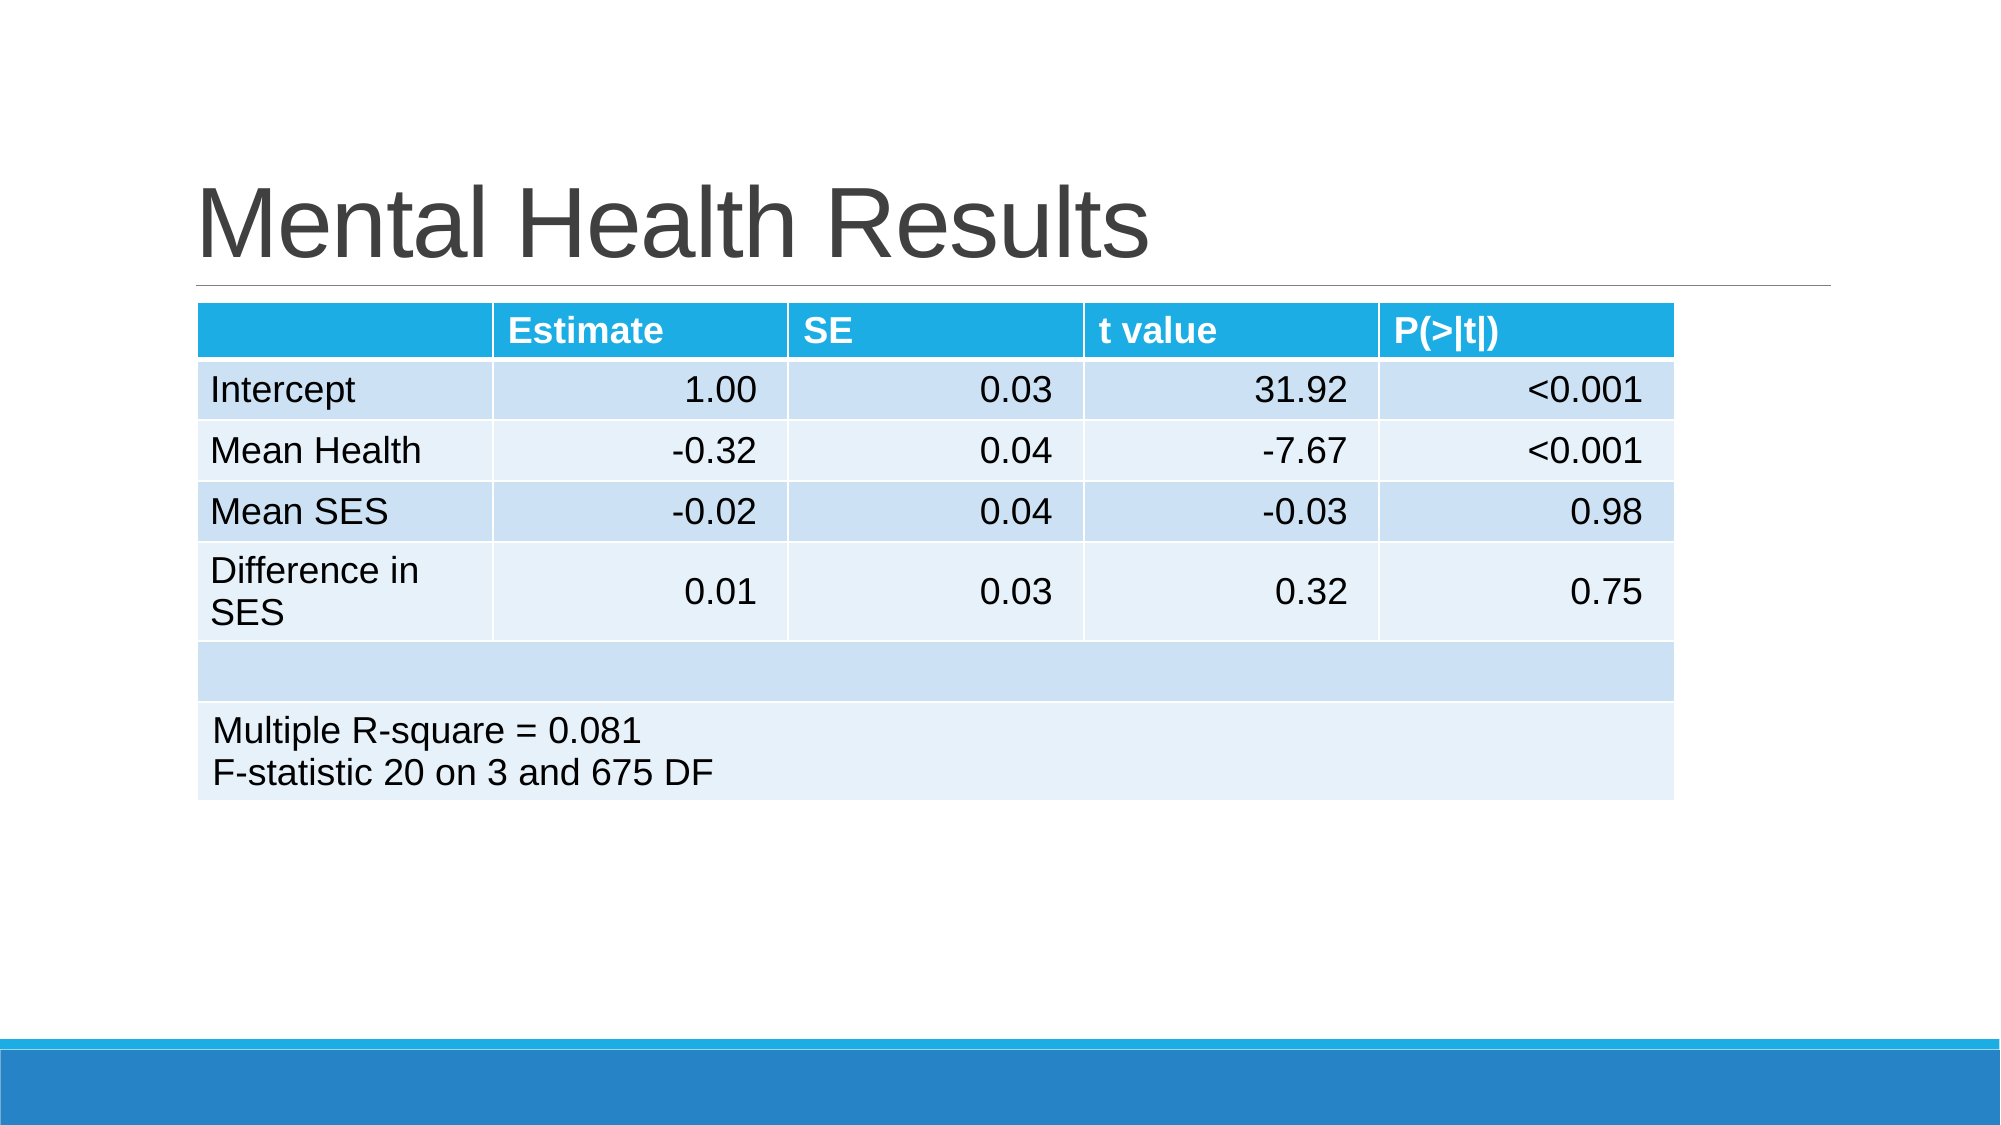

# Mental Health Results
|  | Estimate | SE | t value | P(>|t|) |
| --- | --- | --- | --- | --- |
| Intercept | 1.00 | 0.03 | 31.92 | <0.001 |
| Mean Health | -0.32 | 0.04 | -7.67 | <0.001 |
| Mean SES | -0.02 | 0.04 | -0.03 | 0.98 |
| Difference in SES | 0.01 | 0.03 | 0.32 | 0.75 |
|  |  |  |  |  |
| Multiple R-square = 0.081 F-statistic 20 on 3 and 675 DF |  |  |  |  |